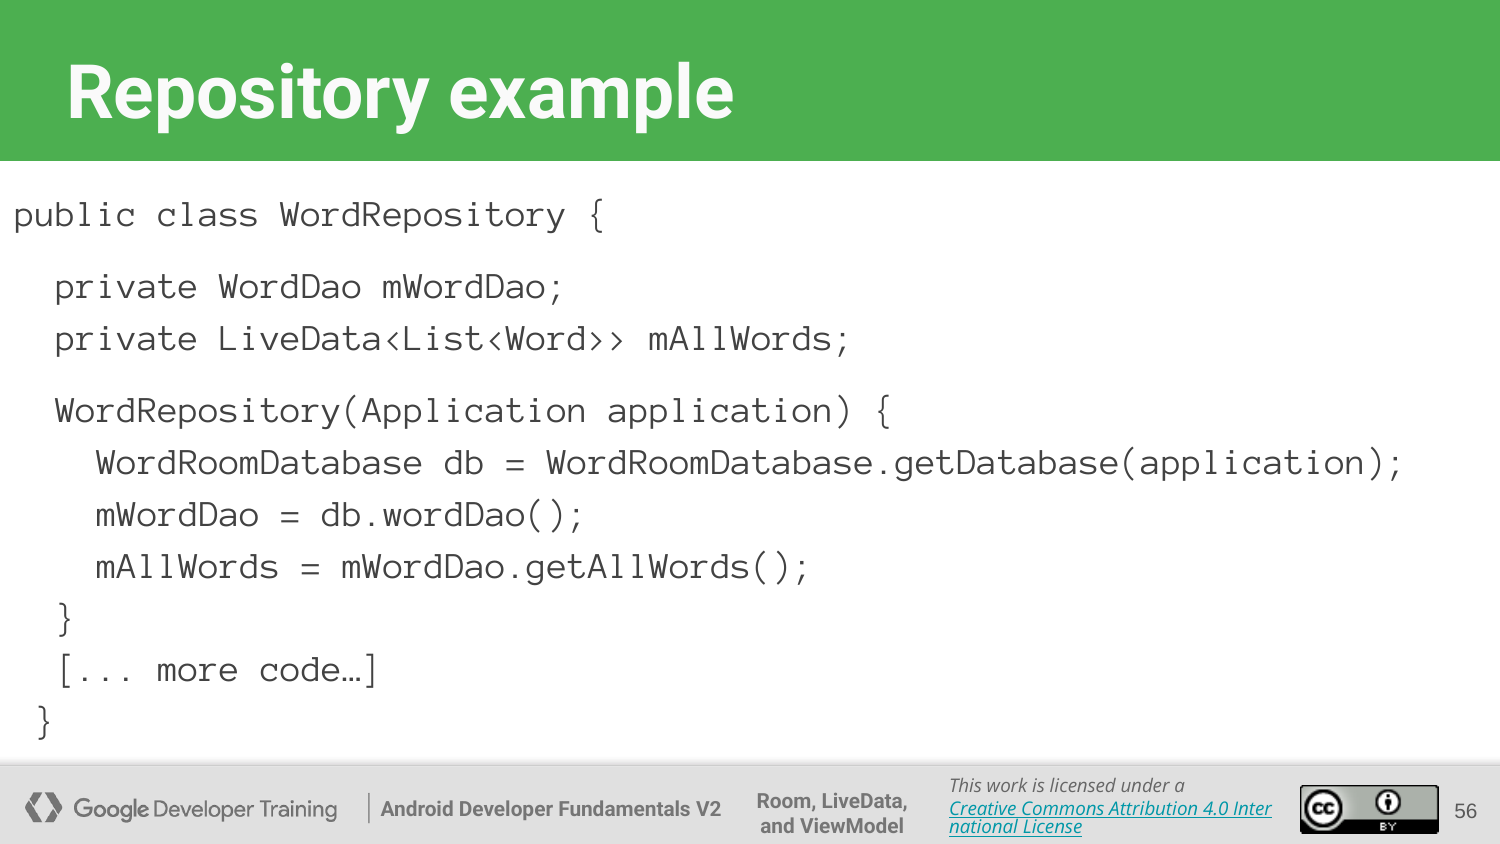

# Repository example

public class WordRepository {
  private WordDao mWordDao;
  private LiveData<List<Word>> mAllWords;
  WordRepository(Application application) {
    WordRoomDatabase db = WordRoomDatabase.getDatabase(application);
    mWordDao = db.wordDao();
    mAllWords = mWordDao.getAllWords();
  }
  [... more code…]
 }
56